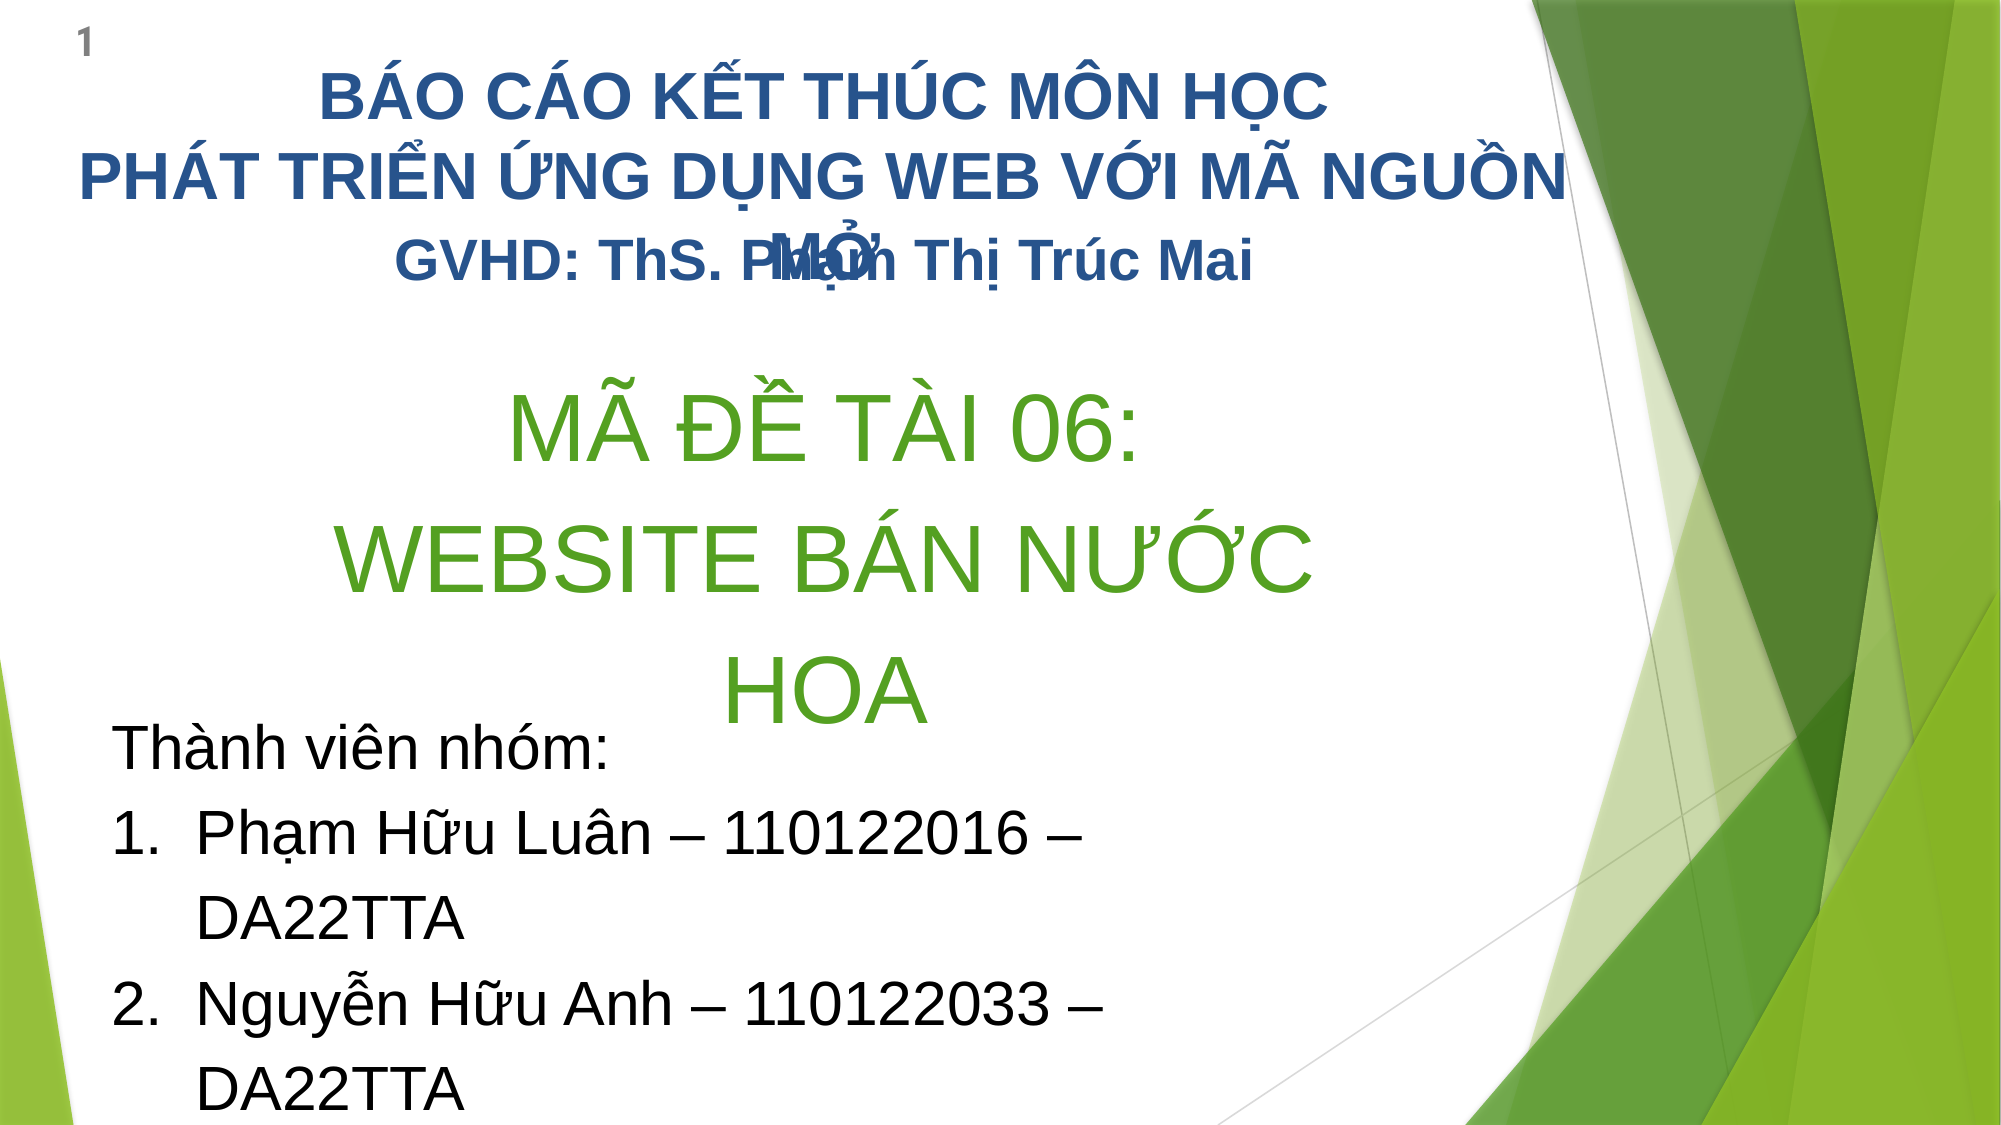

1
BÁO CÁO KẾT THÚC MÔN HỌC
PHÁT TRIỂN ỨNG DỤNG WEB VỚI MÃ NGUỒN MỞ
GVHD: ThS. Phạm Thị Trúc Mai
MÃ ĐỀ TÀI 06:
WEBSITE BÁN NƯỚC HOA
Thành viên nhóm:
Phạm Hữu Luân – 110122016 – DA22TTA
Nguyễn Hữu Anh – 110122033 – DA22TTA
Lâm Thanh Đỉnh – 110122051 – DA22TTA